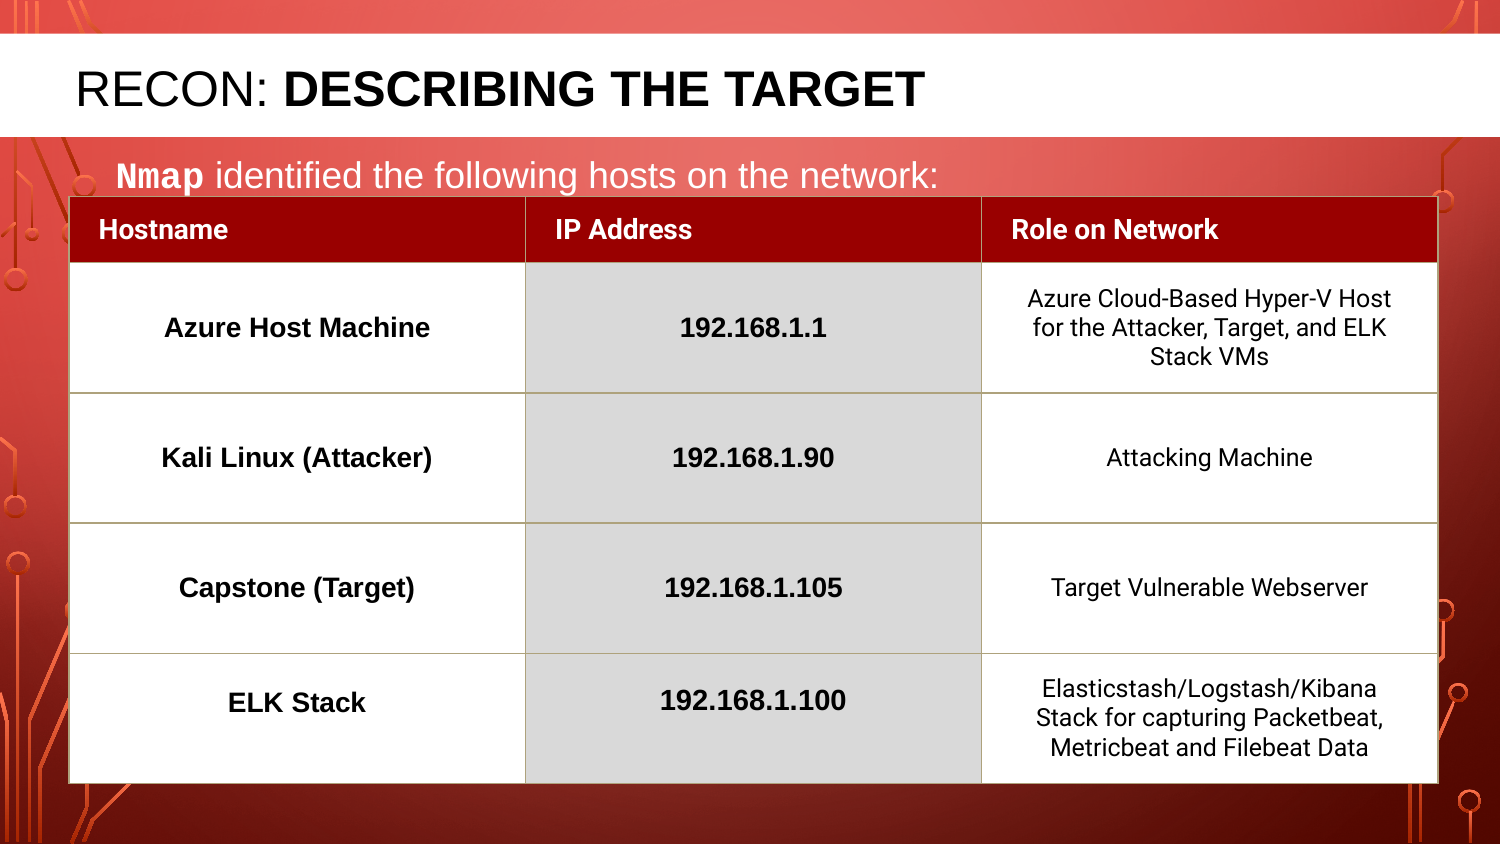

# Recon: Describing the Target
Nmap identified the following hosts on the network:
| Hostname | IP Address | Role on Network |
| --- | --- | --- |
| Azure Host Machine | 192.168.1.1 | Azure Cloud-Based Hyper-V Host for the Attacker, Target, and ELK Stack VMs |
| Kali Linux (Attacker) | 192.168.1.90 | Attacking Machine |
| Capstone (Target) | 192.168.1.105 | Target Vulnerable Webserver |
| ELK Stack | 192.168.1.100 | Elasticstash/Logstash/Kibana Stack for capturing Packetbeat, Metricbeat and Filebeat Data |